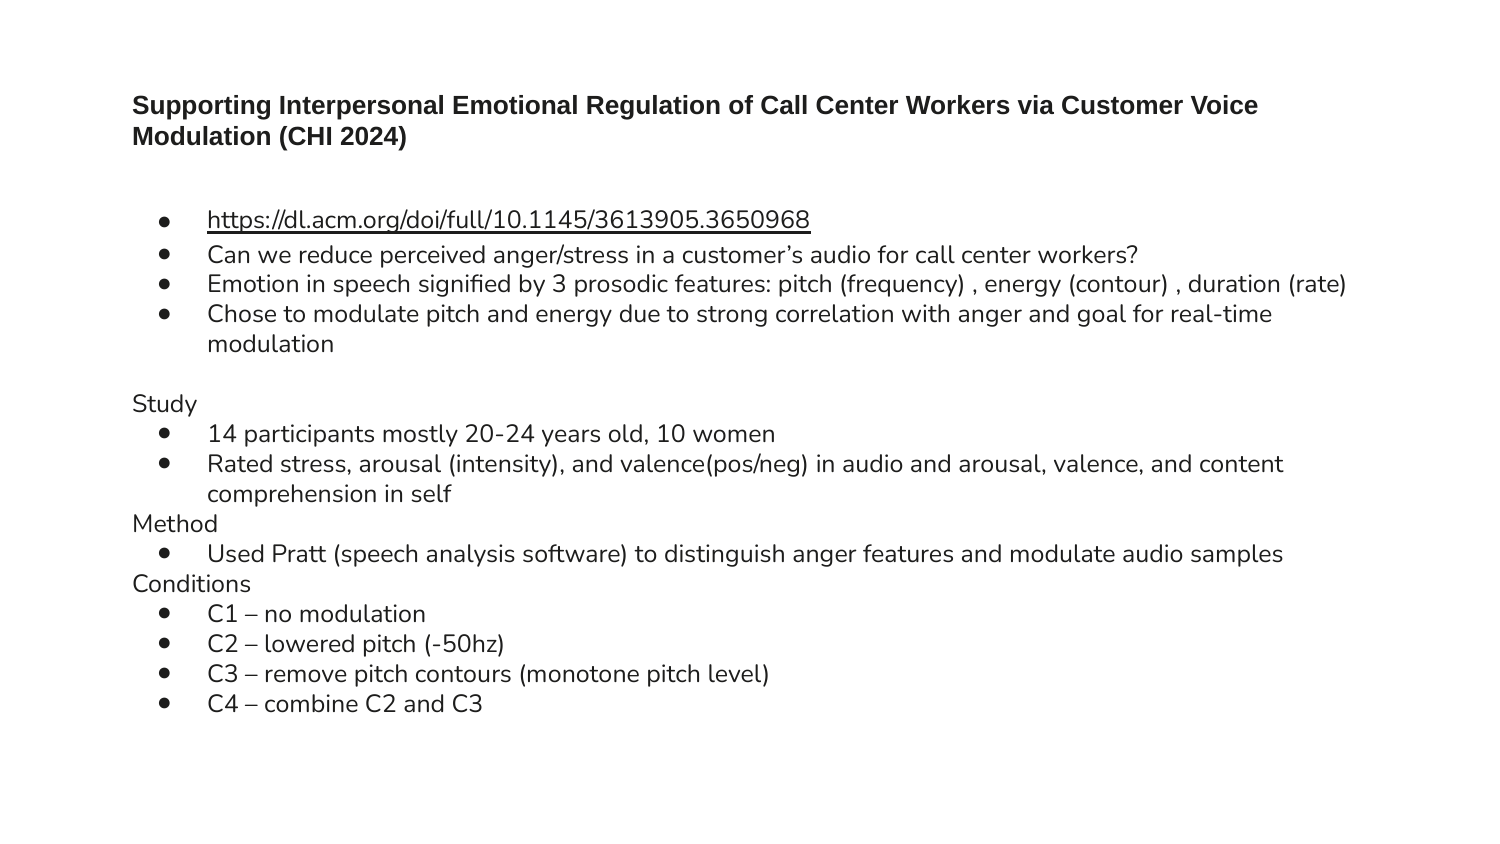

# Supporting Interpersonal Emotional Regulation of Call Center Workers via Customer Voice Modulation (CHI 2024)
https://dl.acm.org/doi/full/10.1145/3613905.3650968
Can we reduce perceived anger/stress in a customer’s audio for call center workers?
Emotion in speech signified by 3 prosodic features: pitch (frequency) , energy (contour) , duration (rate)
Chose to modulate pitch and energy due to strong correlation with anger and goal for real-time modulation

Study
14 participants mostly 20-24 years old, 10 women
Rated stress, arousal (intensity), and valence(pos/neg) in audio and arousal, valence, and content comprehension in self
Method
Used Pratt (speech analysis software) to distinguish anger features and modulate audio samples
Conditions
C1 – no modulation
C2 – lowered pitch (-50hz)
C3 – remove pitch contours (monotone pitch level)
C4 – combine C2 and C3